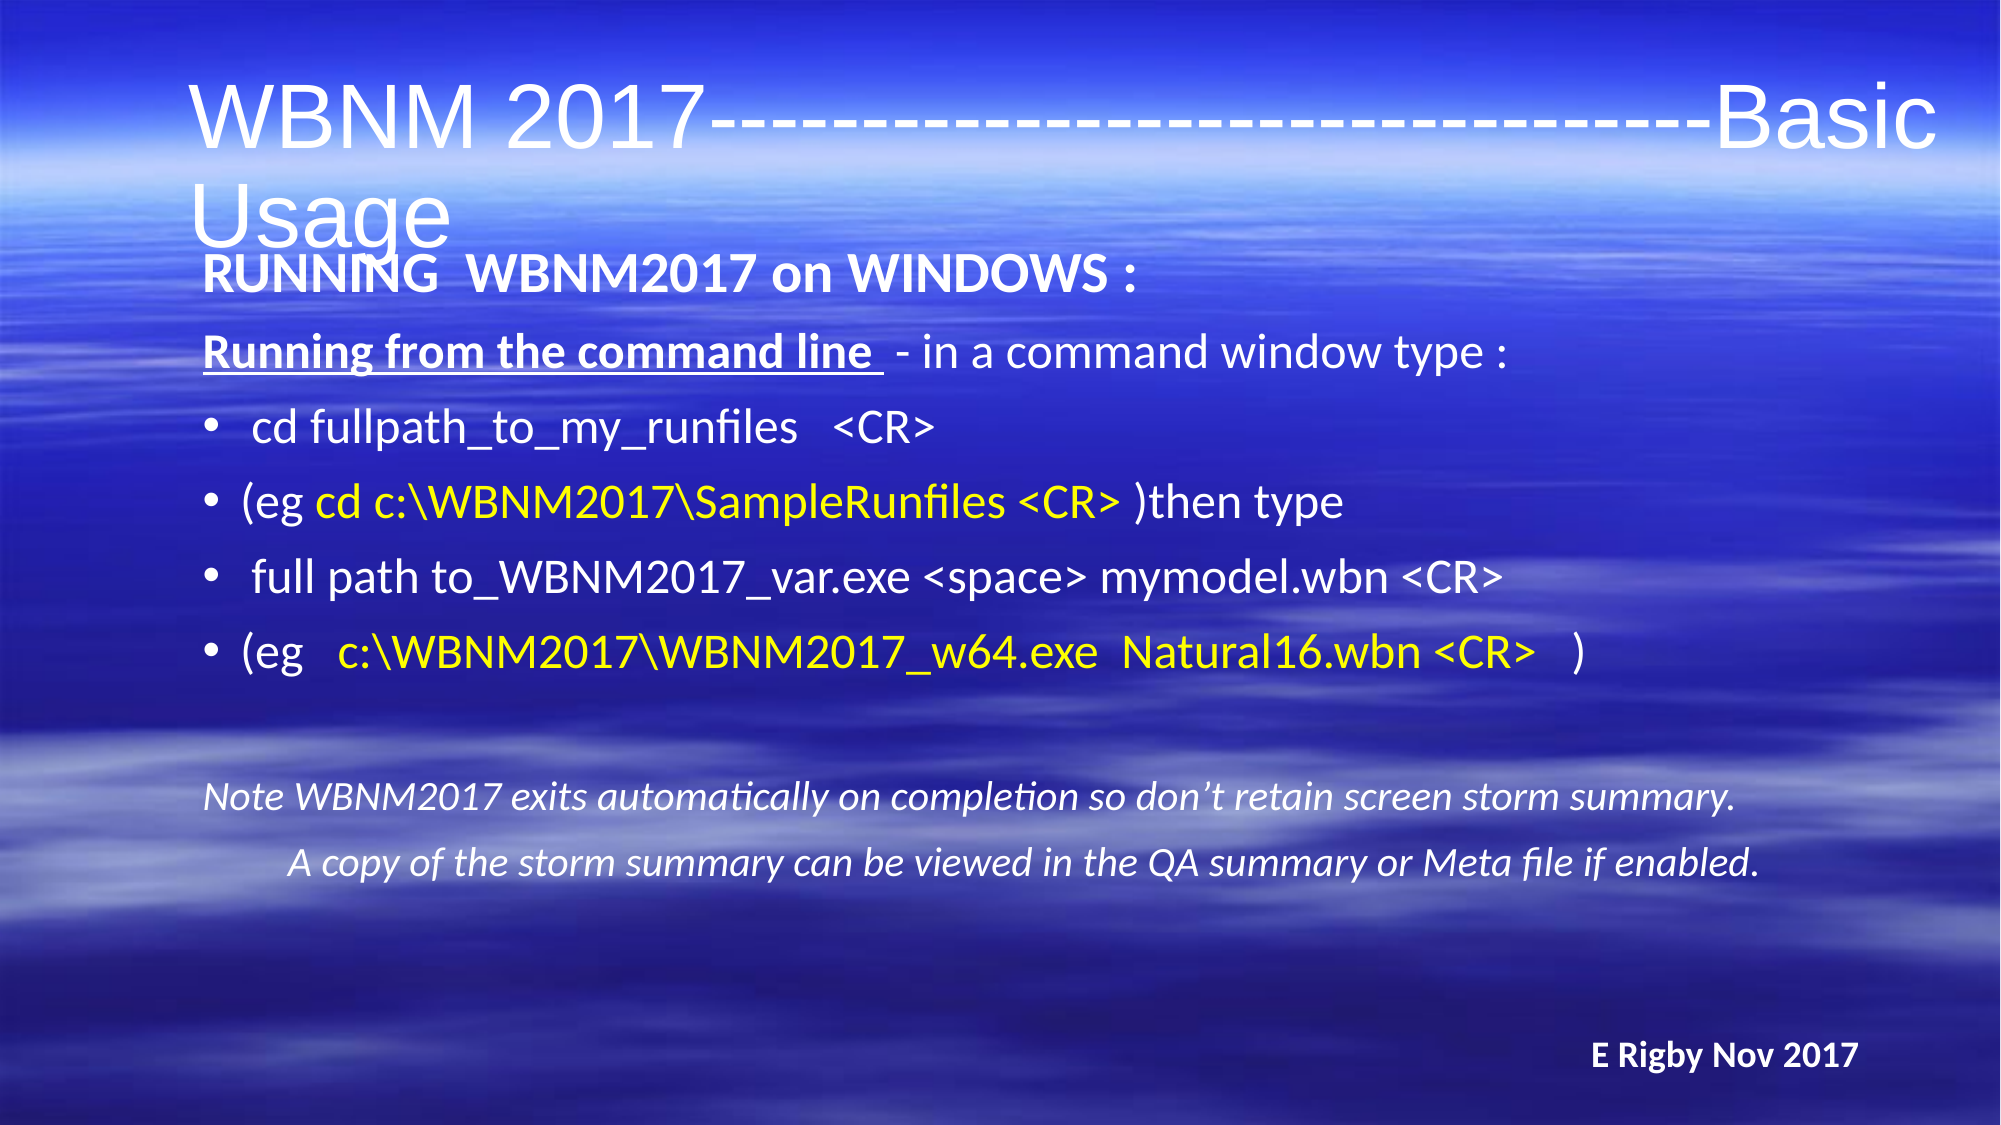

WBNM 2017---------------------------------Basic Usage
RUNNING  WBNM2017 on WINDOWS :
Running from the command line  - in a command window type :
 cd fullpath_to_my_runfiles   <CR>
(eg cd c:\WBNM2017\SampleRunfiles <CR> )then type
 full path to_WBNM2017_var.exe <space> mymodel.wbn <CR>
(eg   c:\WBNM2017\WBNM2017_w64.exe  Natural16.wbn <CR>   )

Note WBNM2017 exits automatically on completion so don’t retain screen storm summary.
         A copy of the storm summary can be viewed in the QA summary or Meta file if enabled.
E Rigby Nov 2017